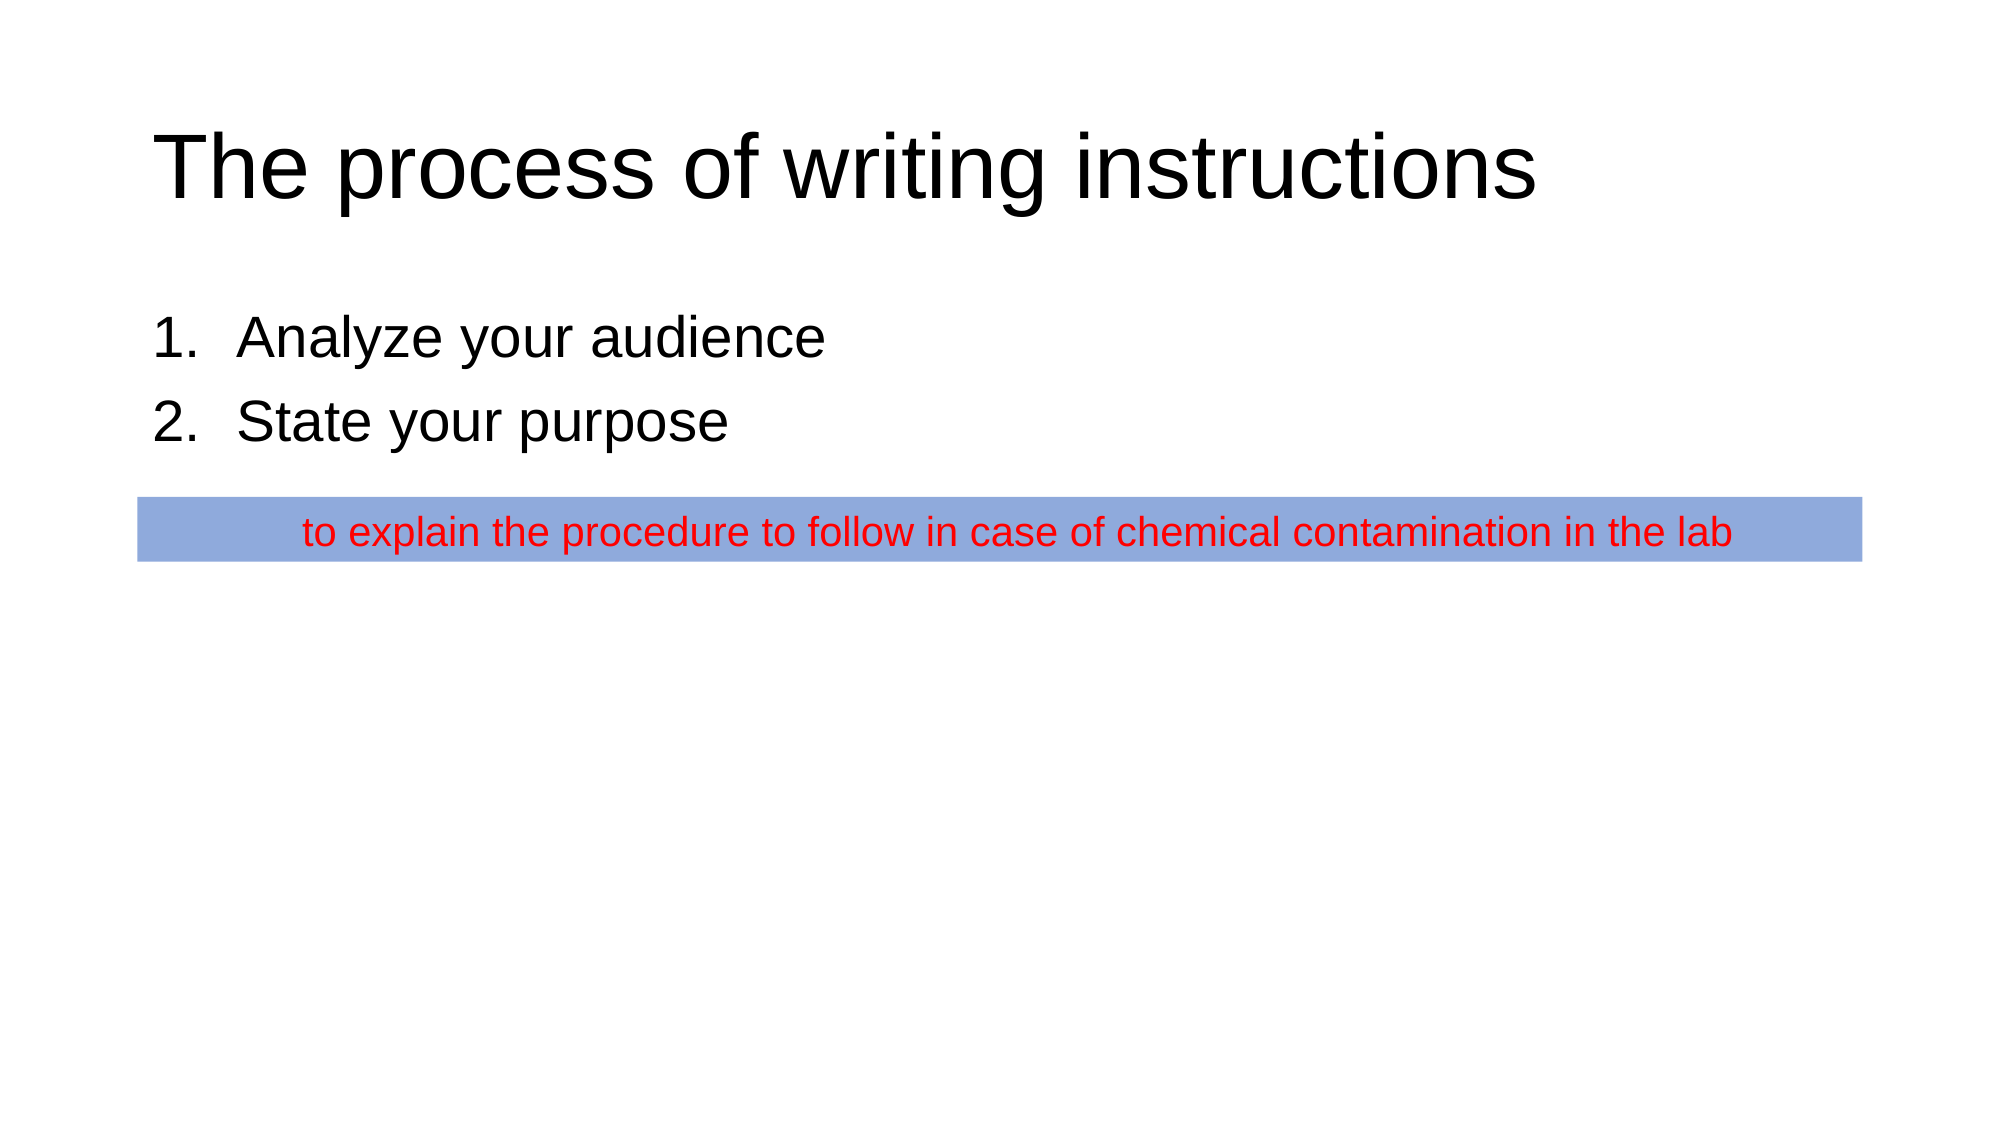

# The process of writing instructions
Analyze your audience
State your purpose

to explain the procedure to follow in case of chemical contamination in the lab